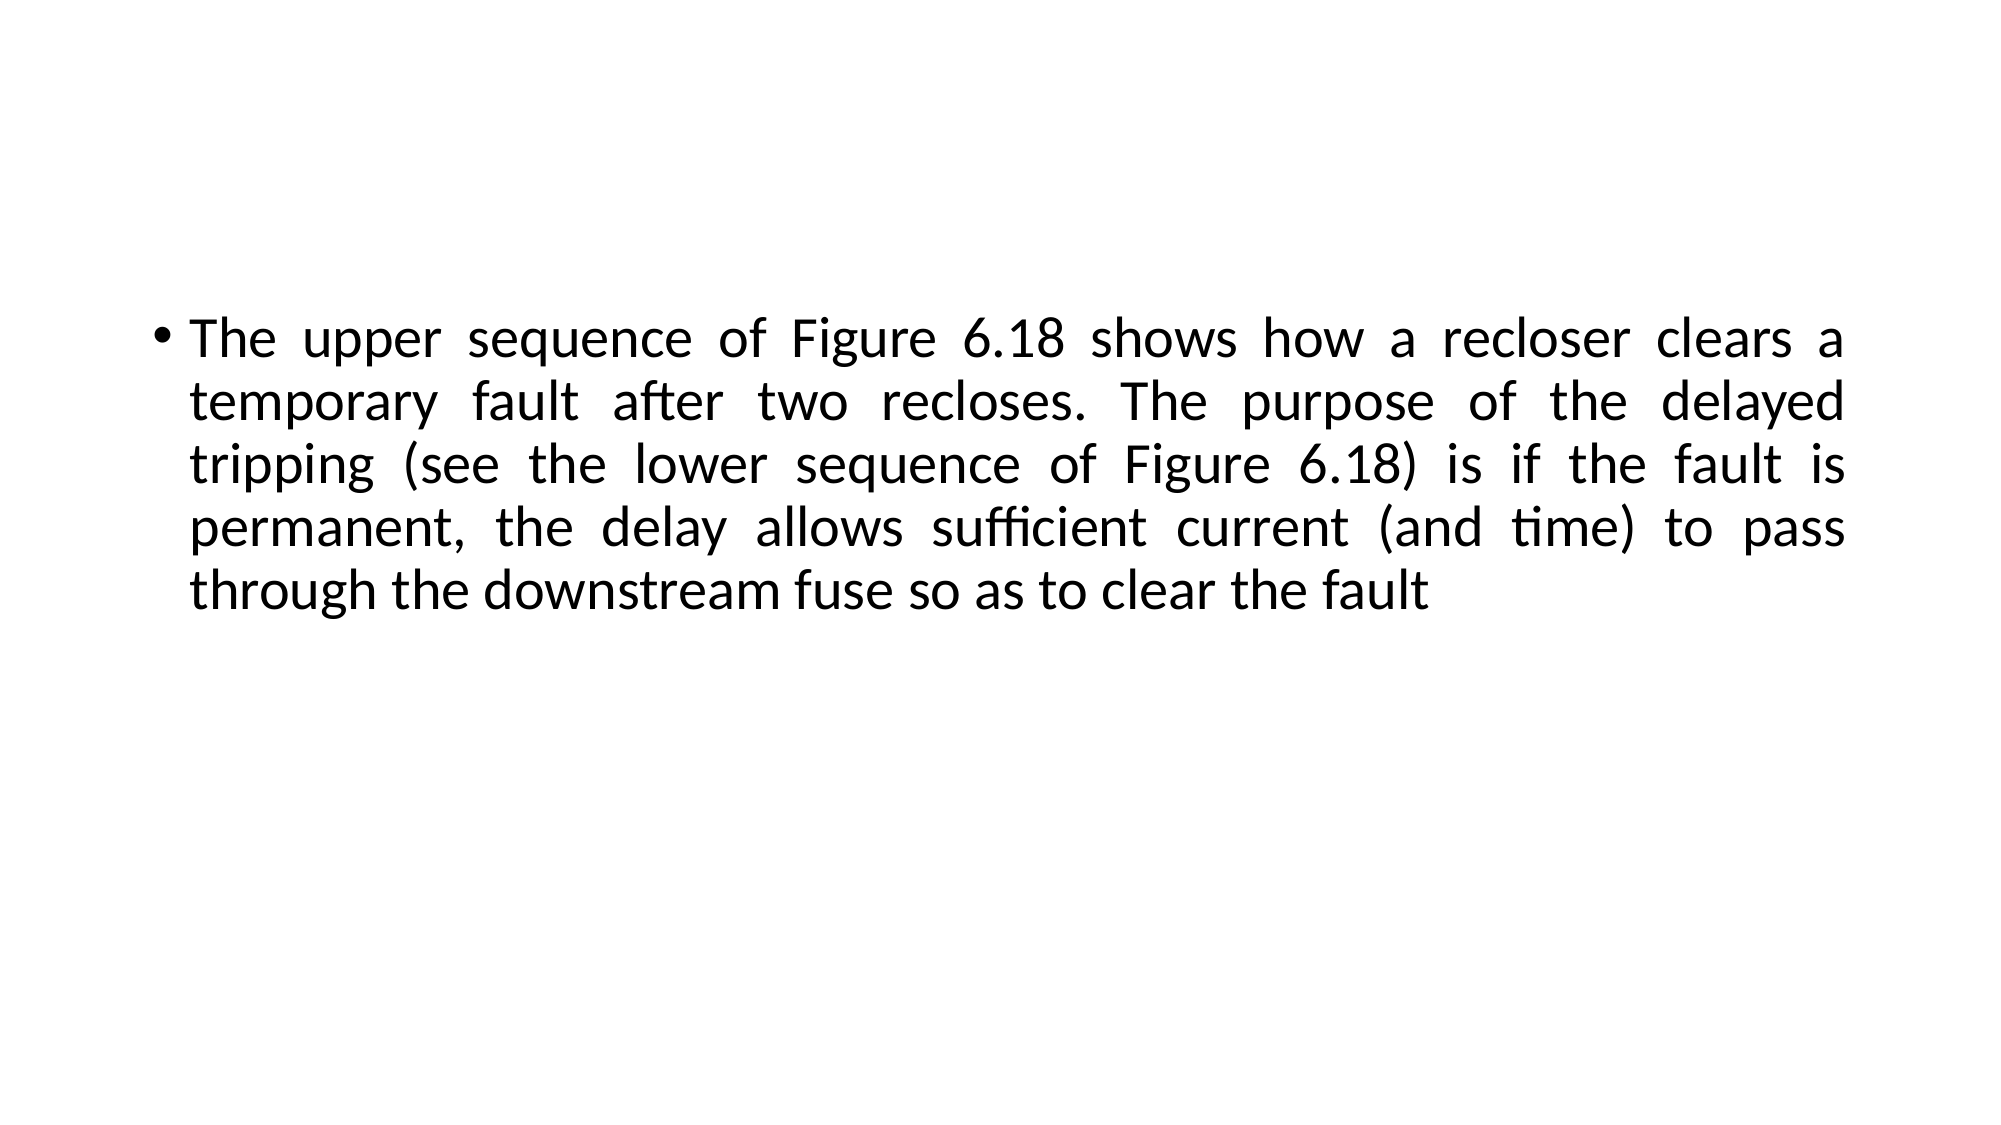

#
The upper sequence of Figure 6.18 shows how a recloser clears a temporary fault after two recloses. The purpose of the delayed tripping (see the lower sequence of Figure 6.18) is if the fault is permanent, the delay allows sufficient current (and time) to pass through the downstream fuse so as to clear the fault